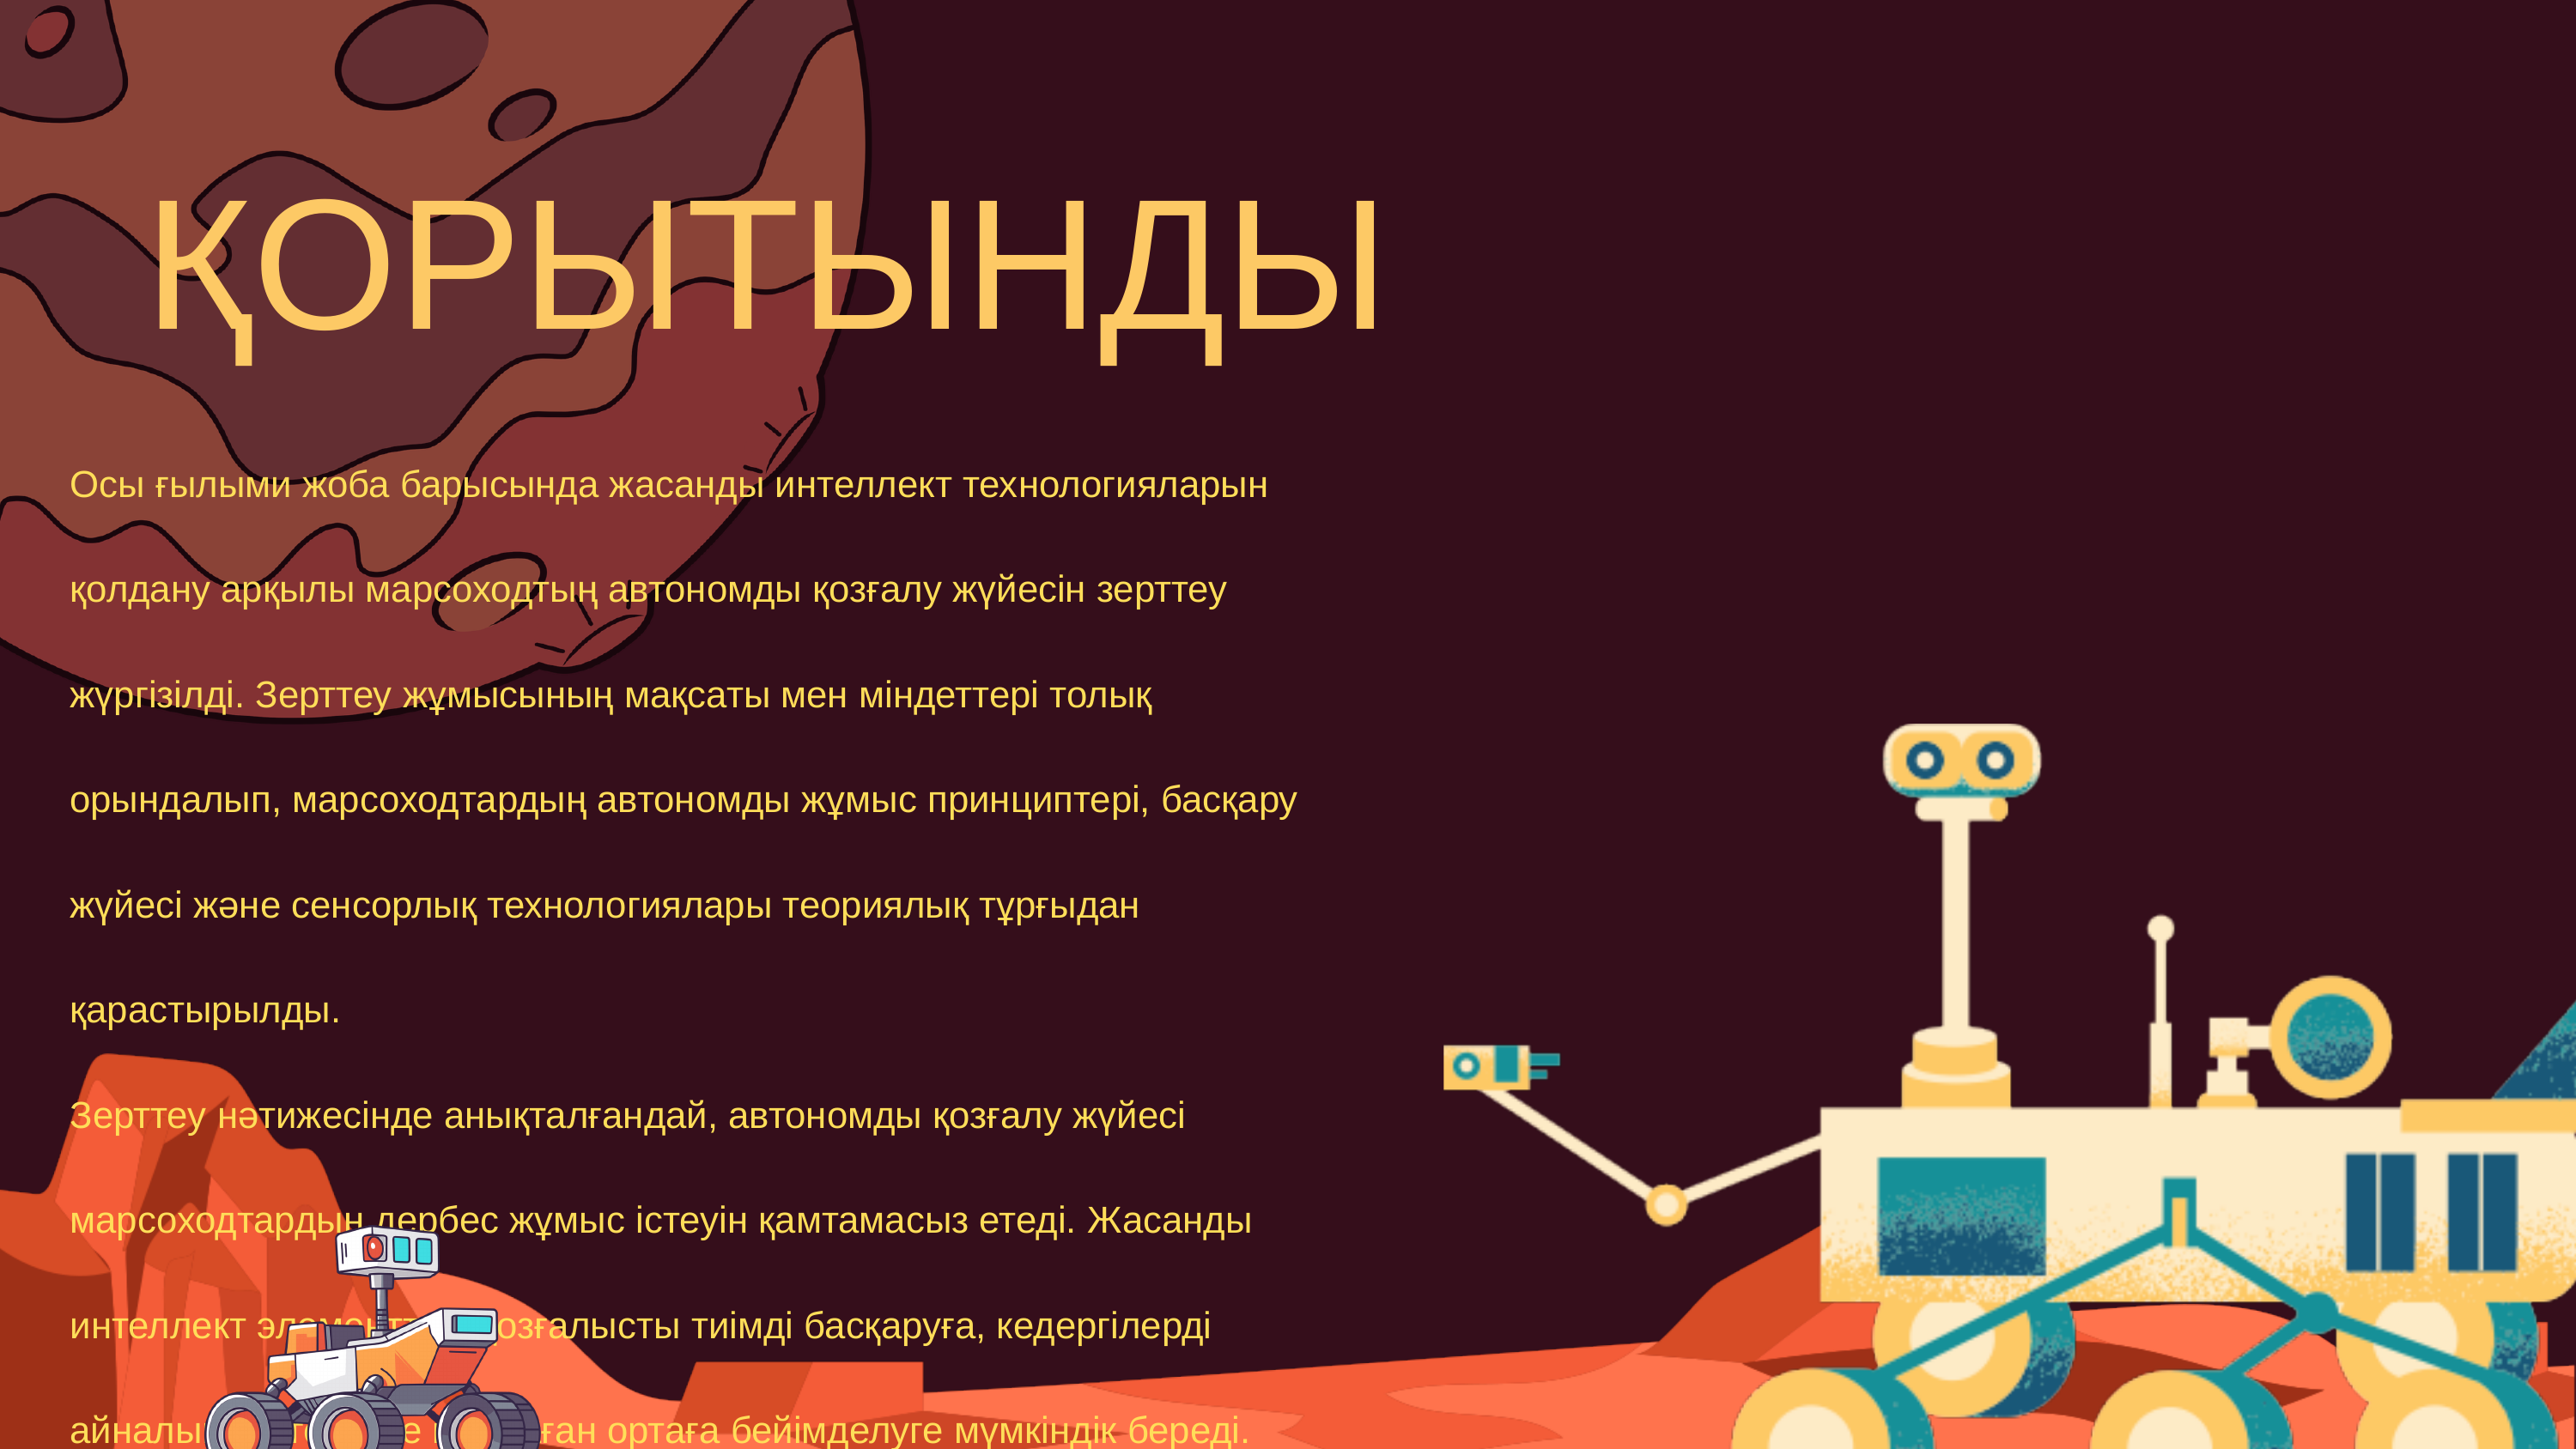

ҚОРЫТЫНДЫ
Осы ғылыми жоба барысында жасанды интеллект технологияларын
қолдану арқылы марсоходтың автономды қозғалу жүйесін зерттеу
жүргізілді. Зерттеу жұмысының мақсаты мен міндеттері толық
орындалып, марсоходтардың автономды жұмыс принциптері, басқару
жүйесі және сенсорлық технологиялары теориялық тұрғыдан
қарастырылды.
Зерттеу нәтижесінде анықталғандай, автономды қозғалу жүйесі
марсоходтардың дербес жұмыс істеуін қамтамасыз етеді. Жасанды
интеллект элементтері қозғалысты тиімді басқаруға, кедергілерді
айналып өтуге және қоршаған ортаға бейімделуге мүмкіндік береді.